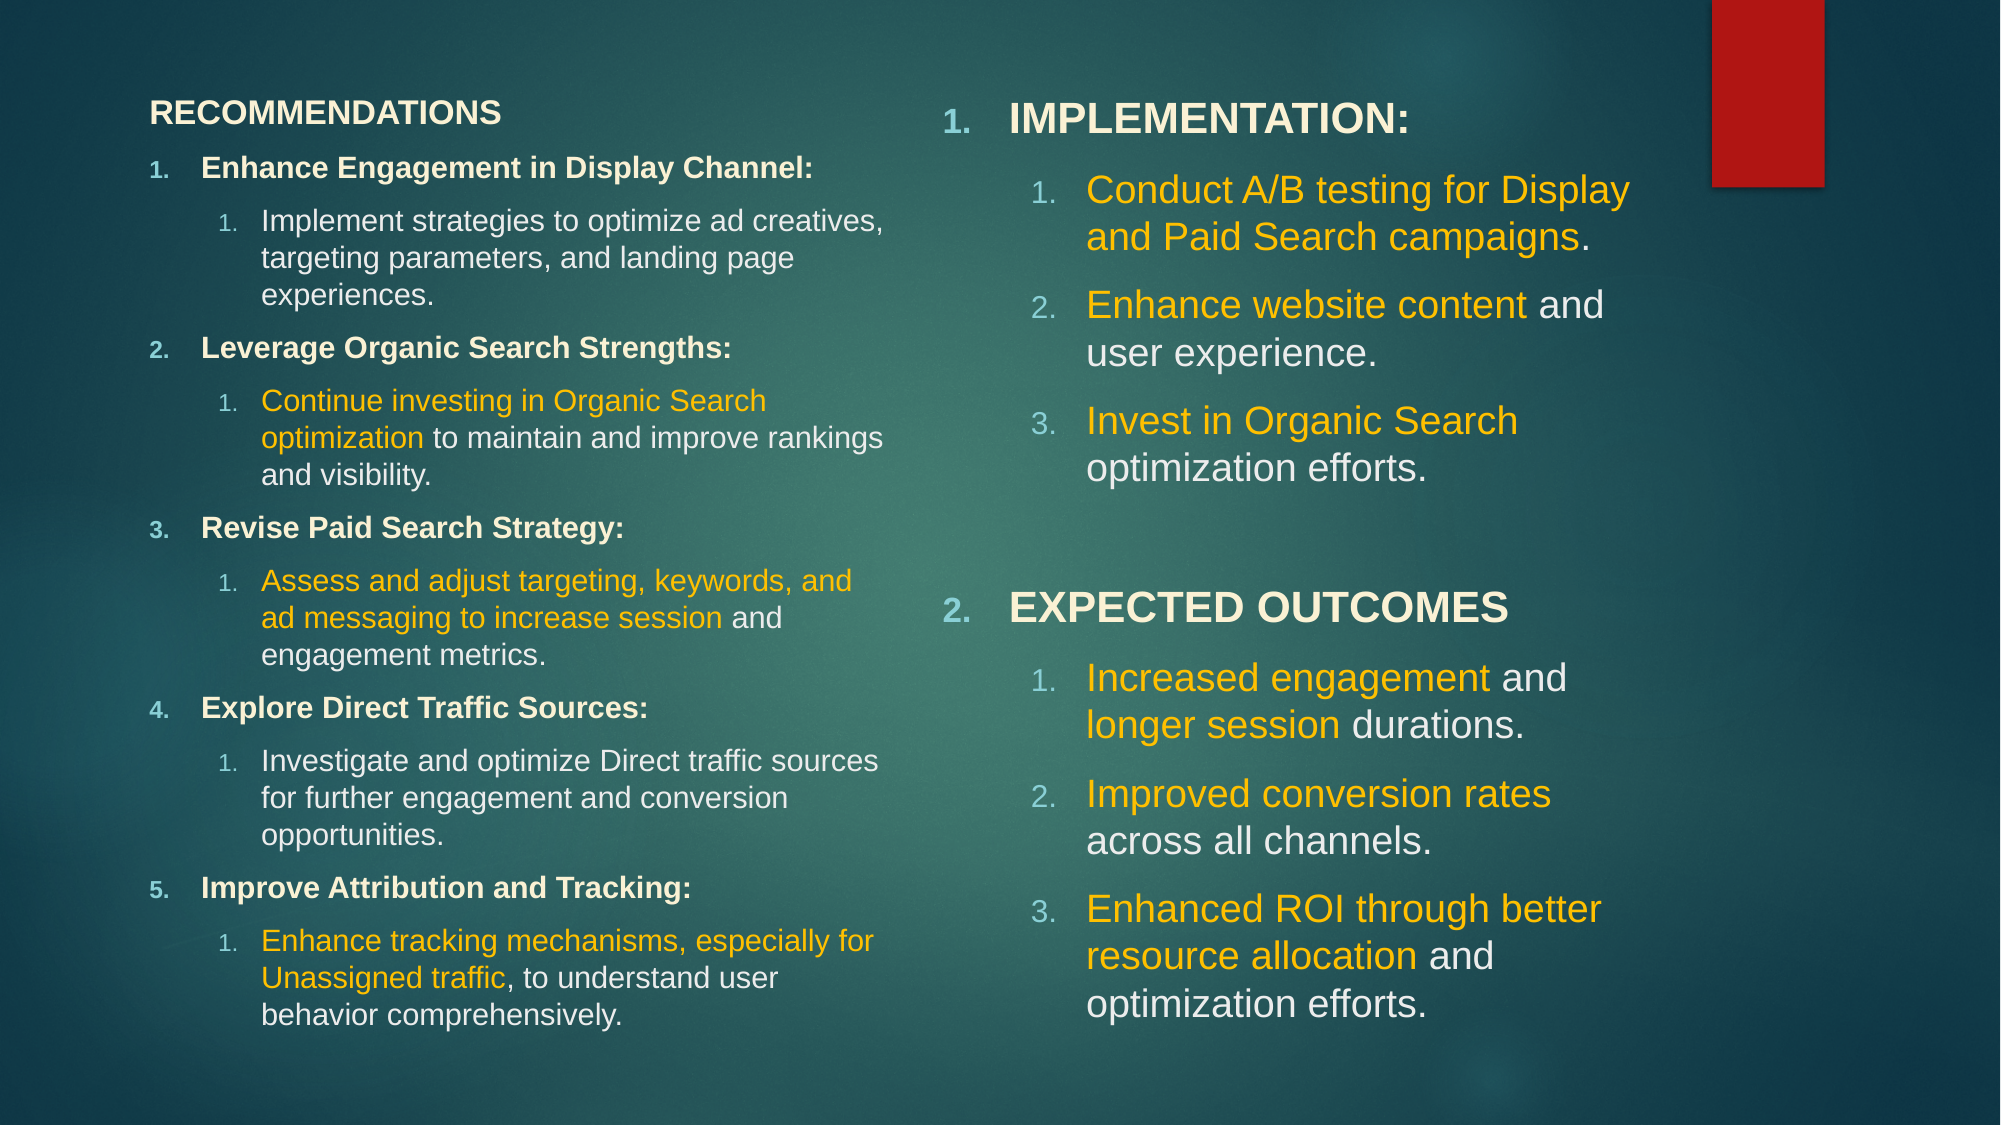

IMPLEMENTATION:
Conduct A/B testing for Display and Paid Search campaigns.
Enhance website content and user experience.
Invest in Organic Search optimization efforts.

EXPECTED OUTCOMES
Increased engagement and longer session durations.
Improved conversion rates across all channels.
Enhanced ROI through better resource allocation and optimization efforts.

RECOMMENDATIONS
Enhance Engagement in Display Channel:
Implement strategies to optimize ad creatives, targeting parameters, and landing page experiences.
Leverage Organic Search Strengths:
Continue investing in Organic Search optimization to maintain and improve rankings and visibility.
Revise Paid Search Strategy:
Assess and adjust targeting, keywords, and ad messaging to increase session and engagement metrics.
Explore Direct Traffic Sources:
Investigate and optimize Direct traffic sources for further engagement and conversion opportunities.
Improve Attribution and Tracking:
Enhance tracking mechanisms, especially for Unassigned traffic, to understand user behavior comprehensively.